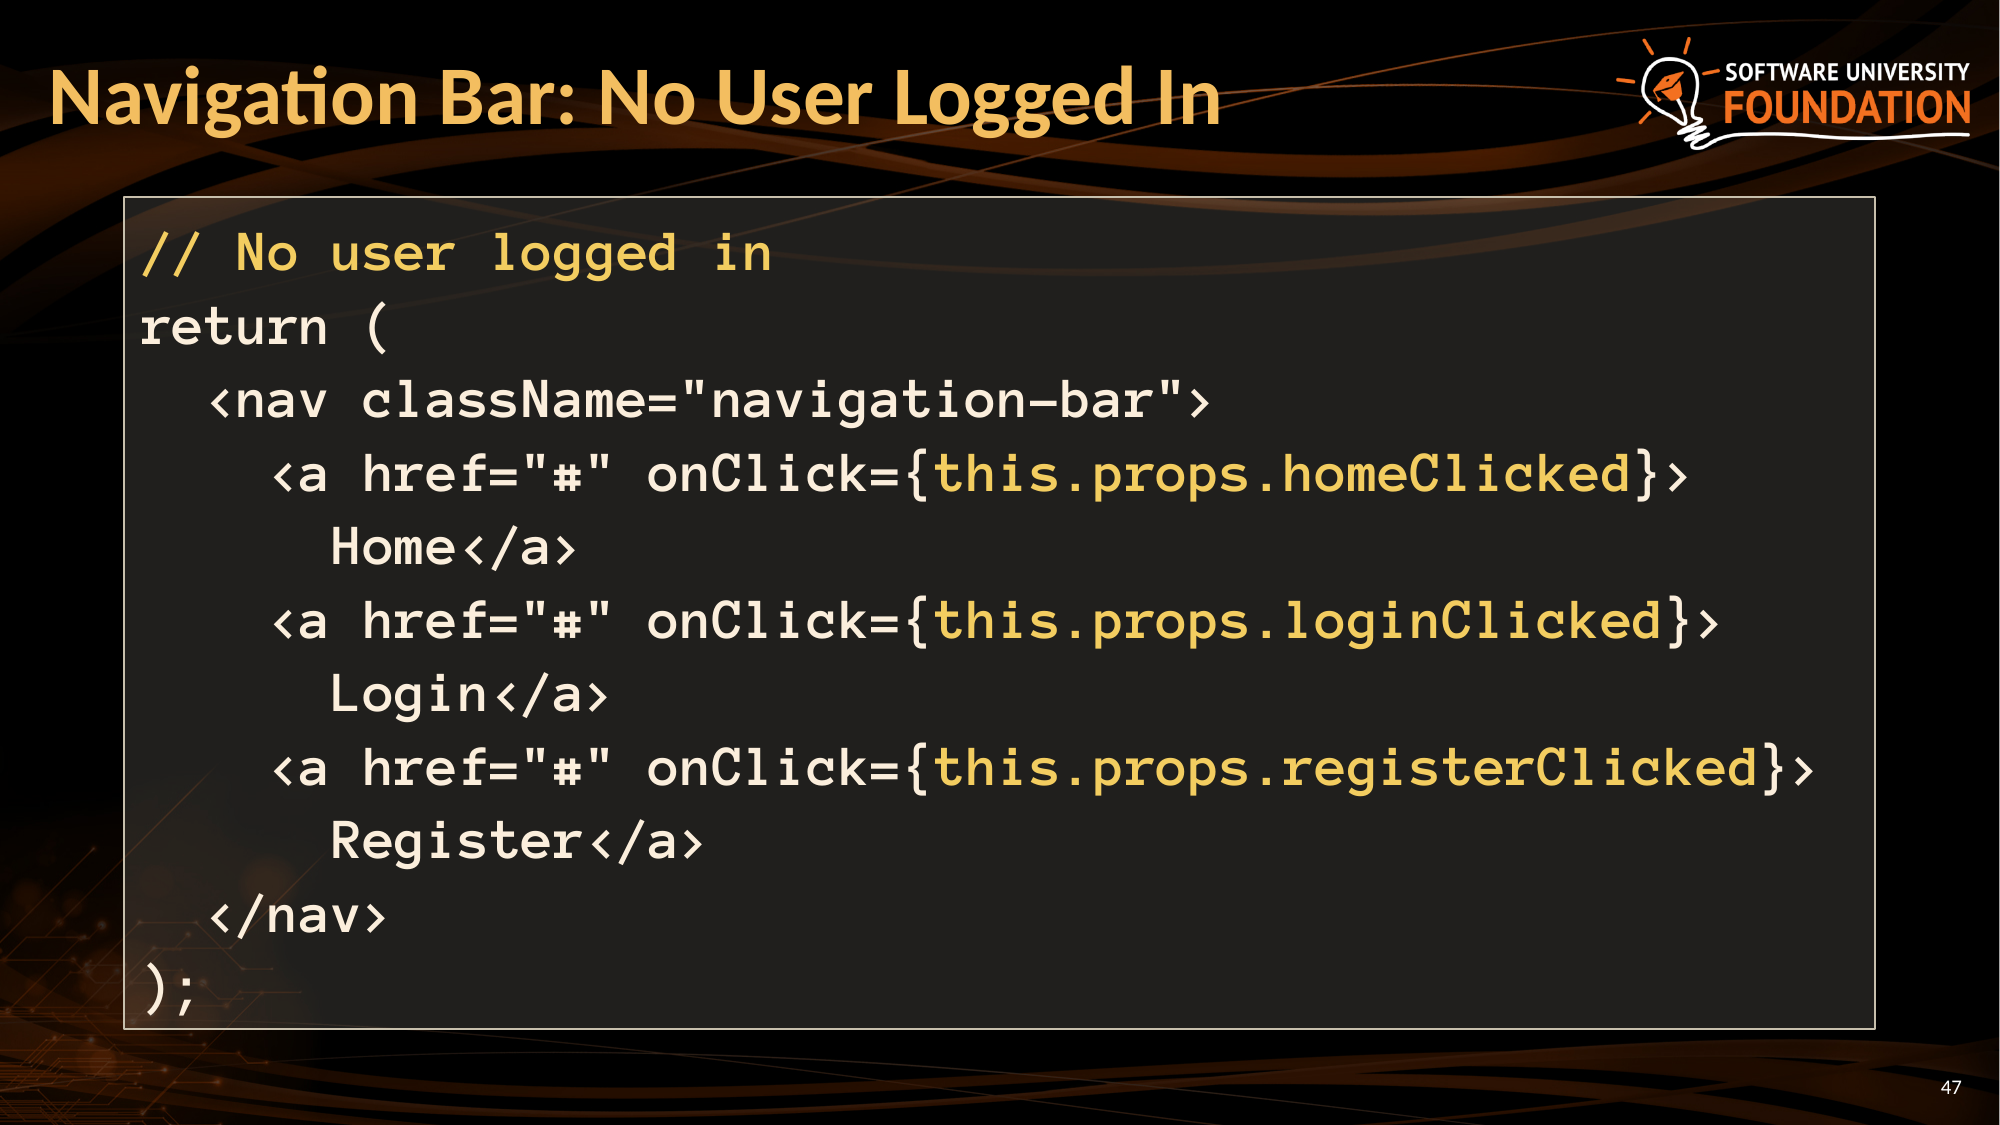

# Navigation Bar: No User Logged In
// No user logged in
return (
  <nav className="navigation-bar">
    <a href="#" onClick={this.props.homeClicked}>
      Home</a>
    <a href="#" onClick={this.props.loginClicked}>
      Login</a>
    <a href="#" onClick={this.props.registerClicked}>
      Register</a>
  </nav>
);
47